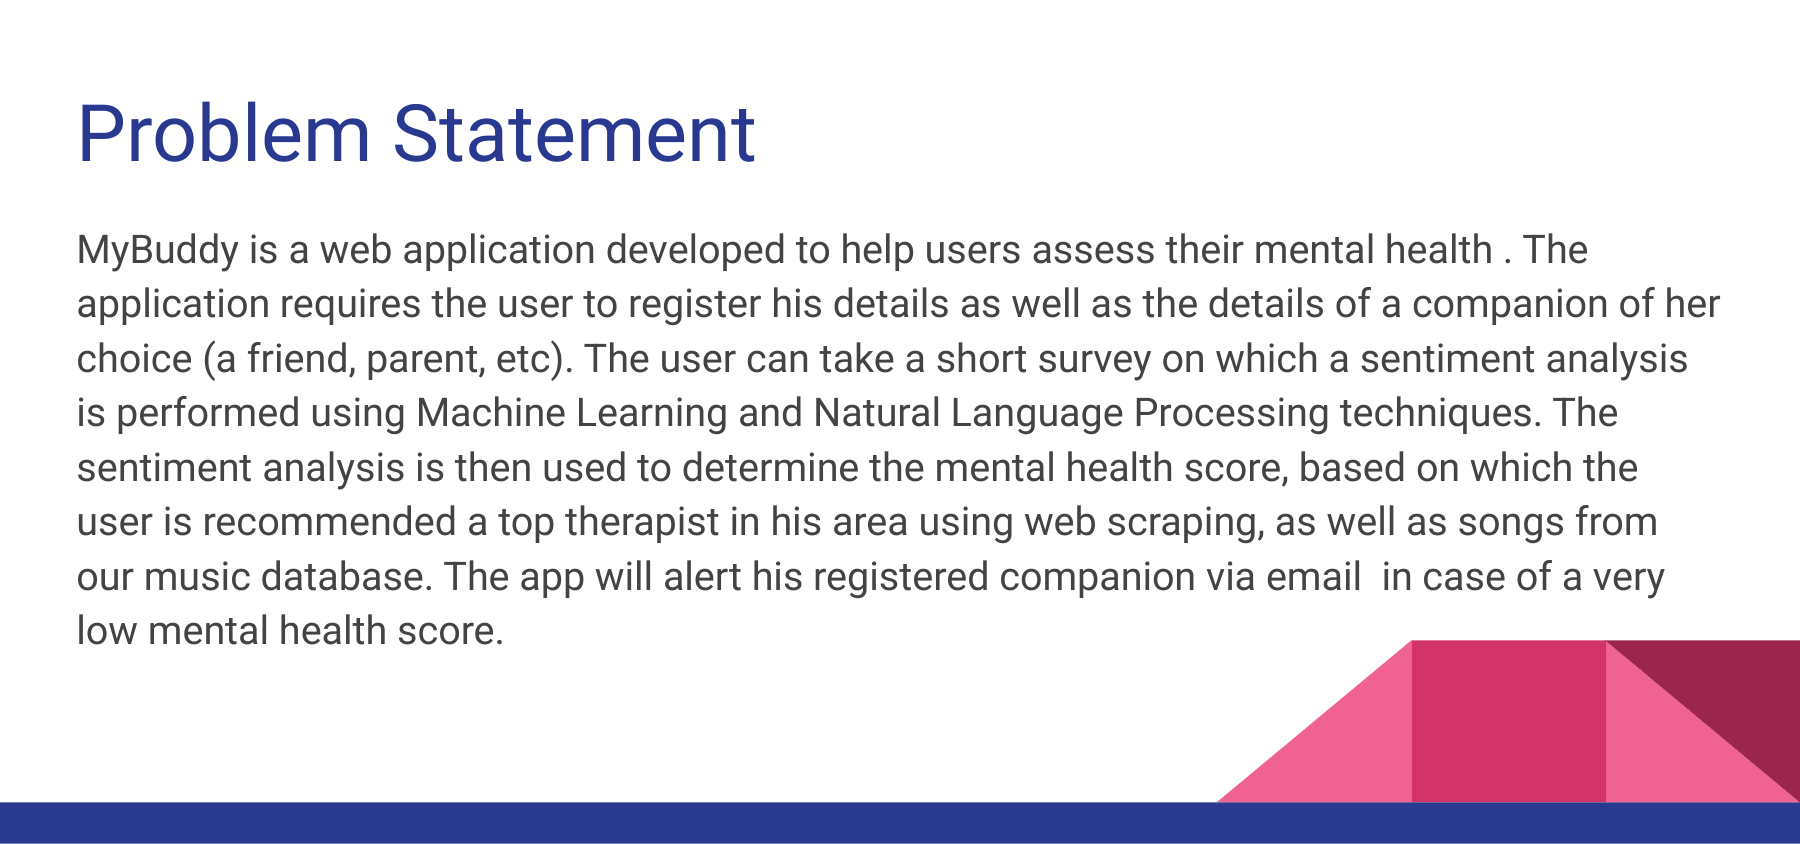

# Problem Statement
MyBuddy is a web application developed to help users assess their mental health . The application requires the user to register his details as well as the details of a companion of her choice (a friend, parent, etc). The user can take a short survey on which a sentiment analysis is performed using Machine Learning and Natural Language Processing techniques. The sentiment analysis is then used to determine the mental health score, based on which the user is recommended a top therapist in his area using web scraping, as well as songs from our music database. The app will alert his registered companion via email  in case of a very low mental health score.